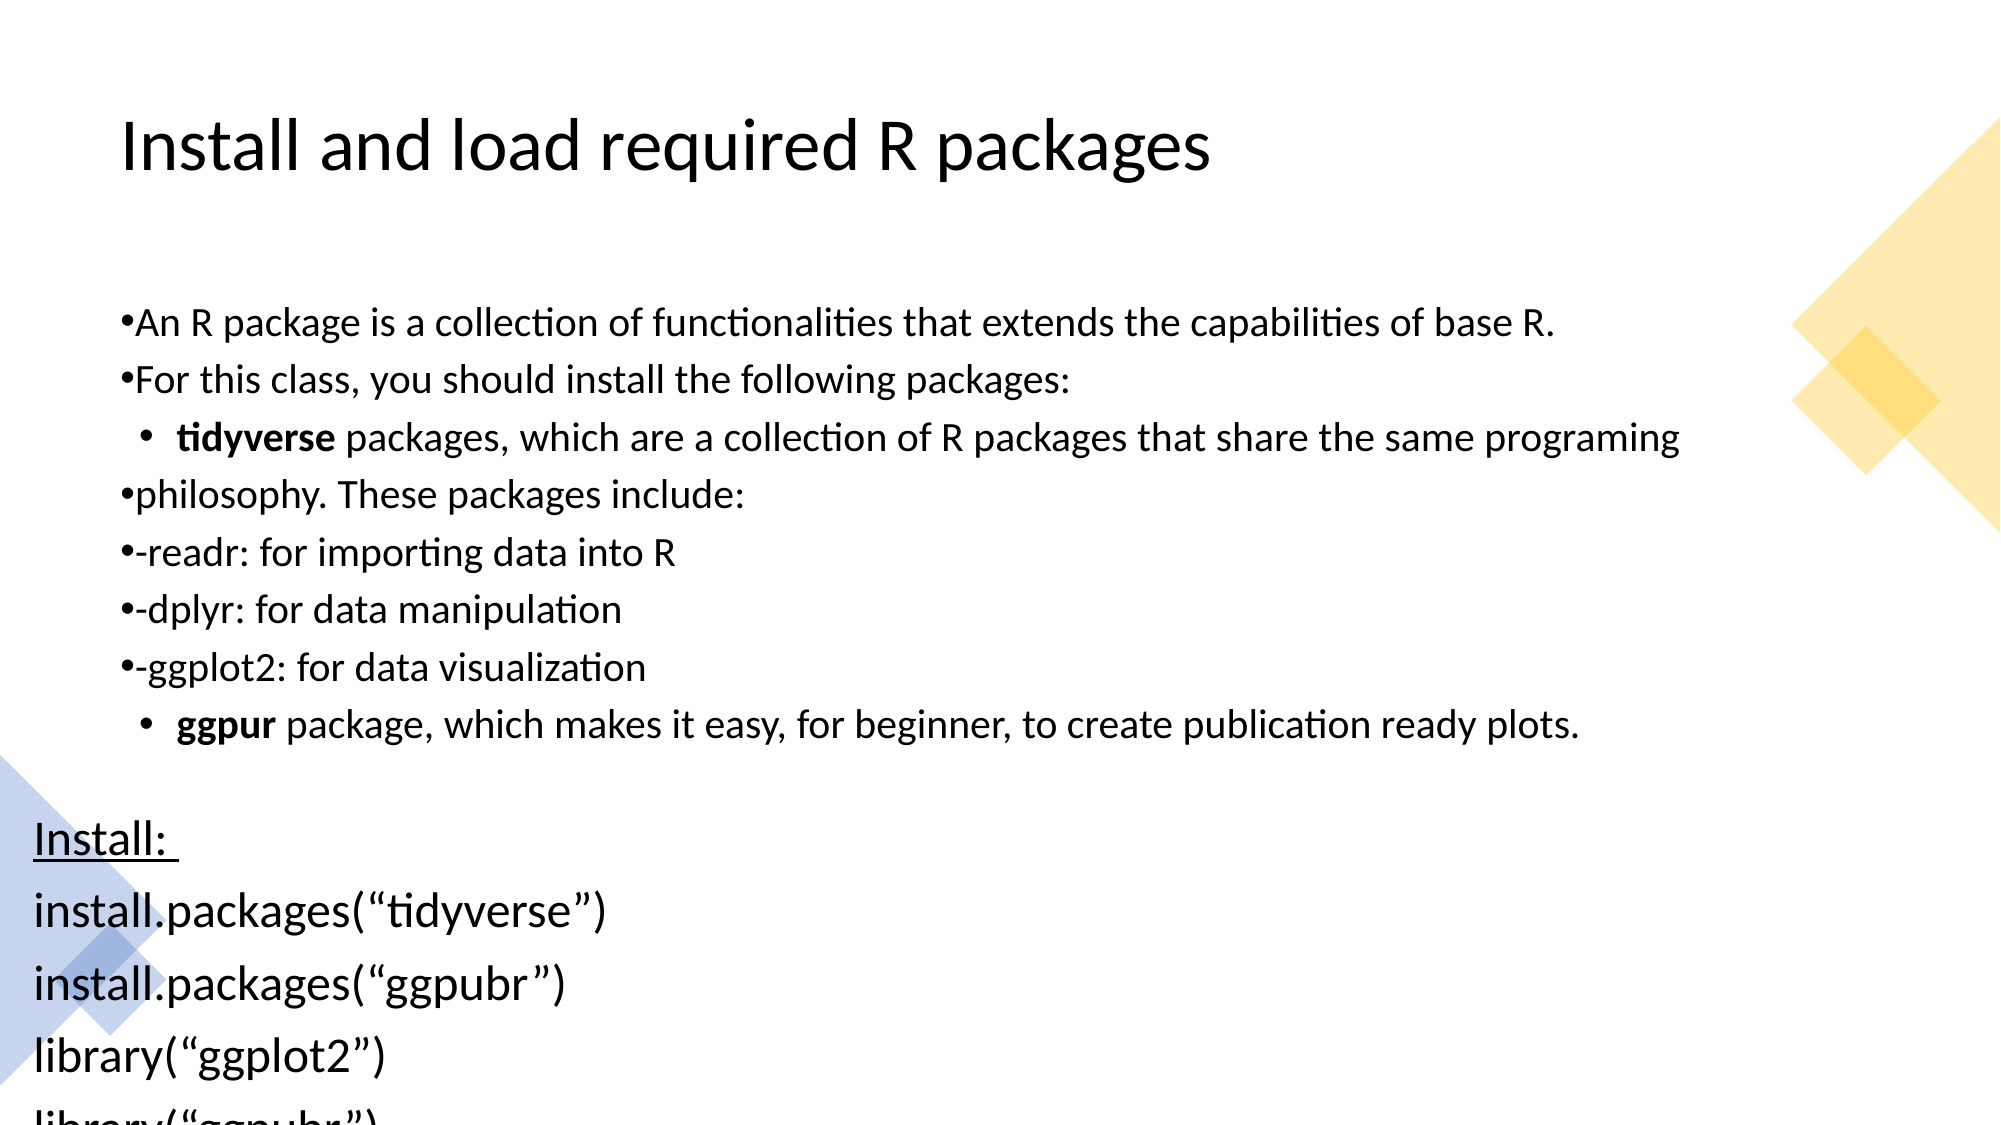

Install and load required R packages

An R package is a collection of functionalities that extends the capabilities of base R.
For this class, you should install the following packages:
tidyverse packages, which are a collection of R packages that share the same programing
philosophy. These packages include:
-readr: for importing data into R
-dplyr: for data manipulation
-ggplot2: for data visualization
ggpur package, which makes it easy, for beginner, to create publication ready plots.

Install:
install.packages(“tidyverse”)
install.packages(“ggpubr”)
library(“ggplot2”)
library(“ggpubr”)